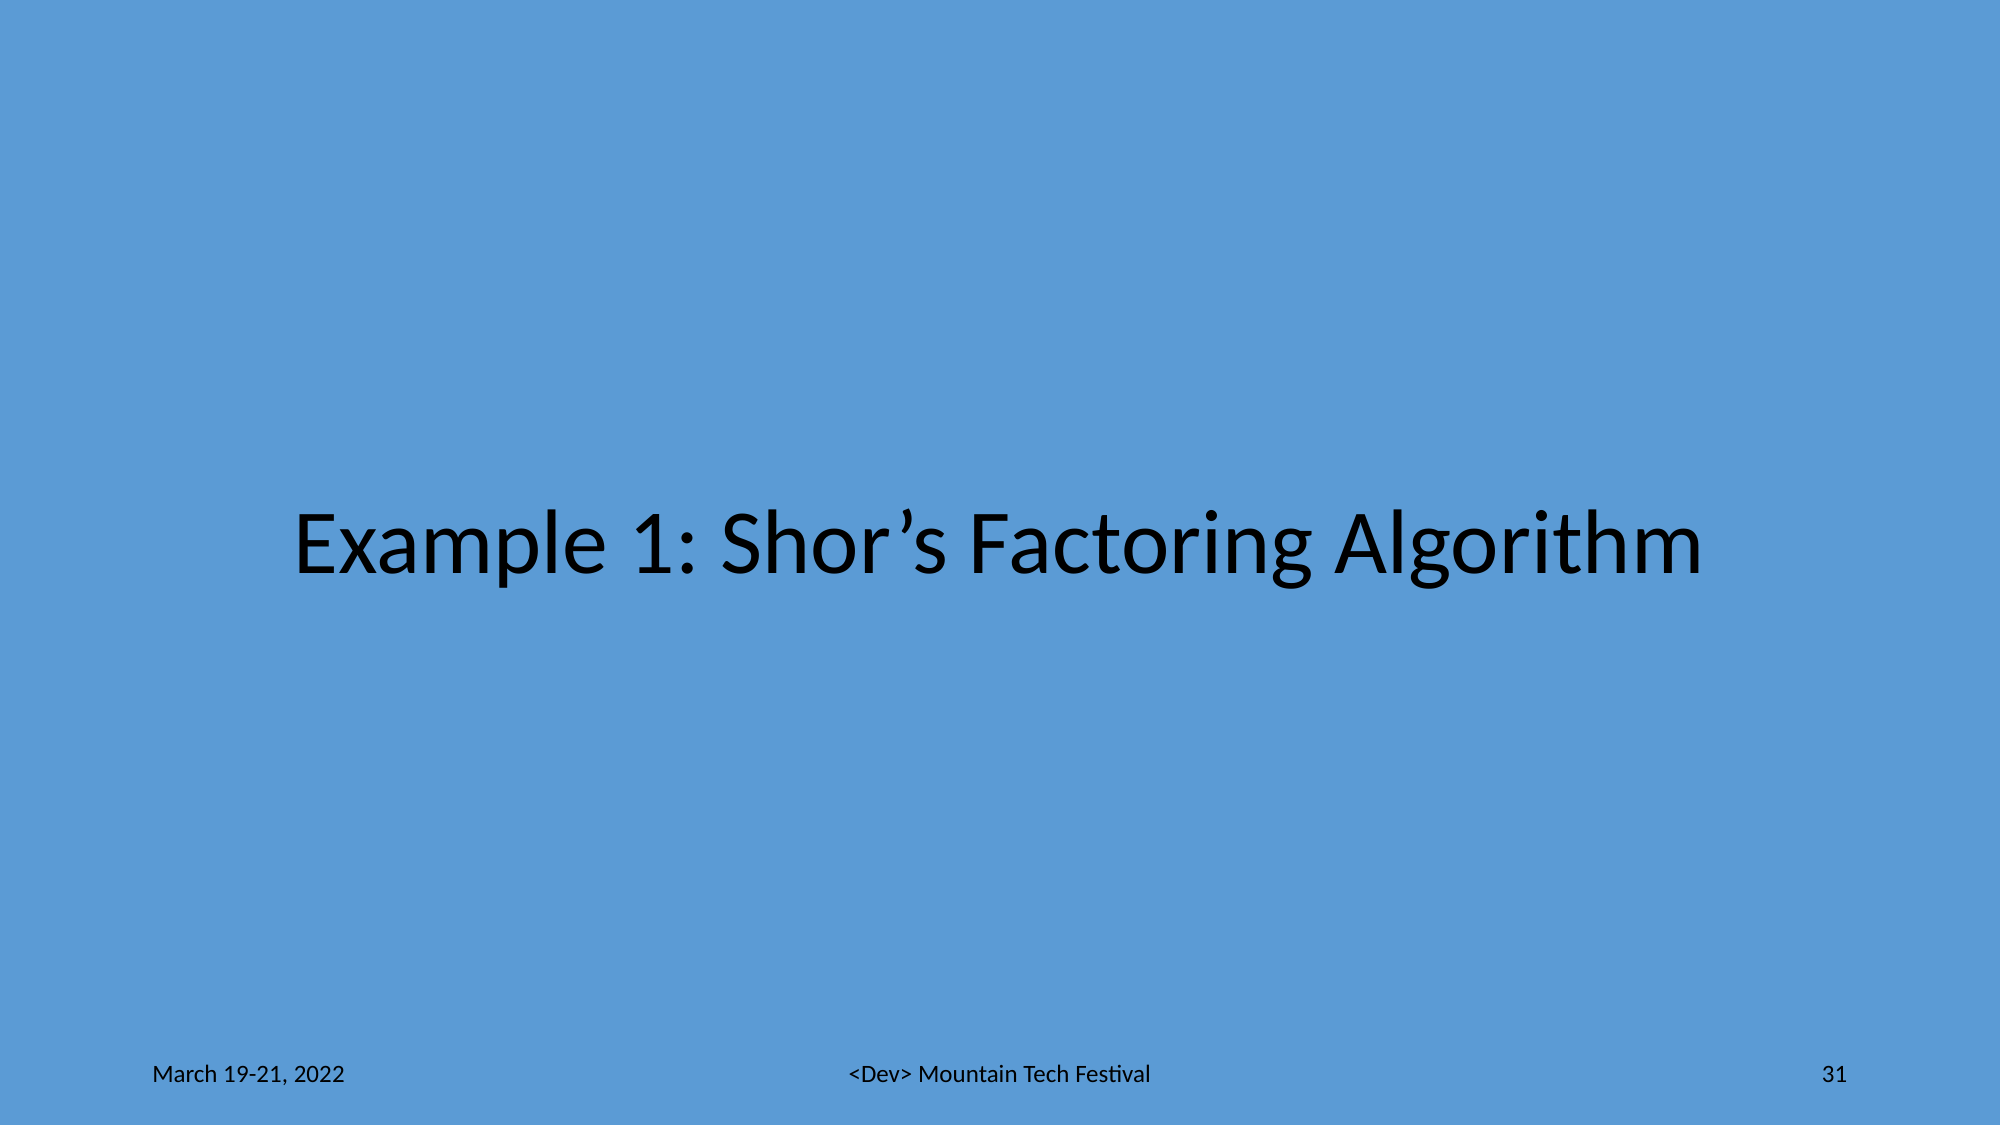

# Example 1: Shor’s Factoring Algorithm
March 19-21, 2022
<Dev> Mountain Tech Festival
31